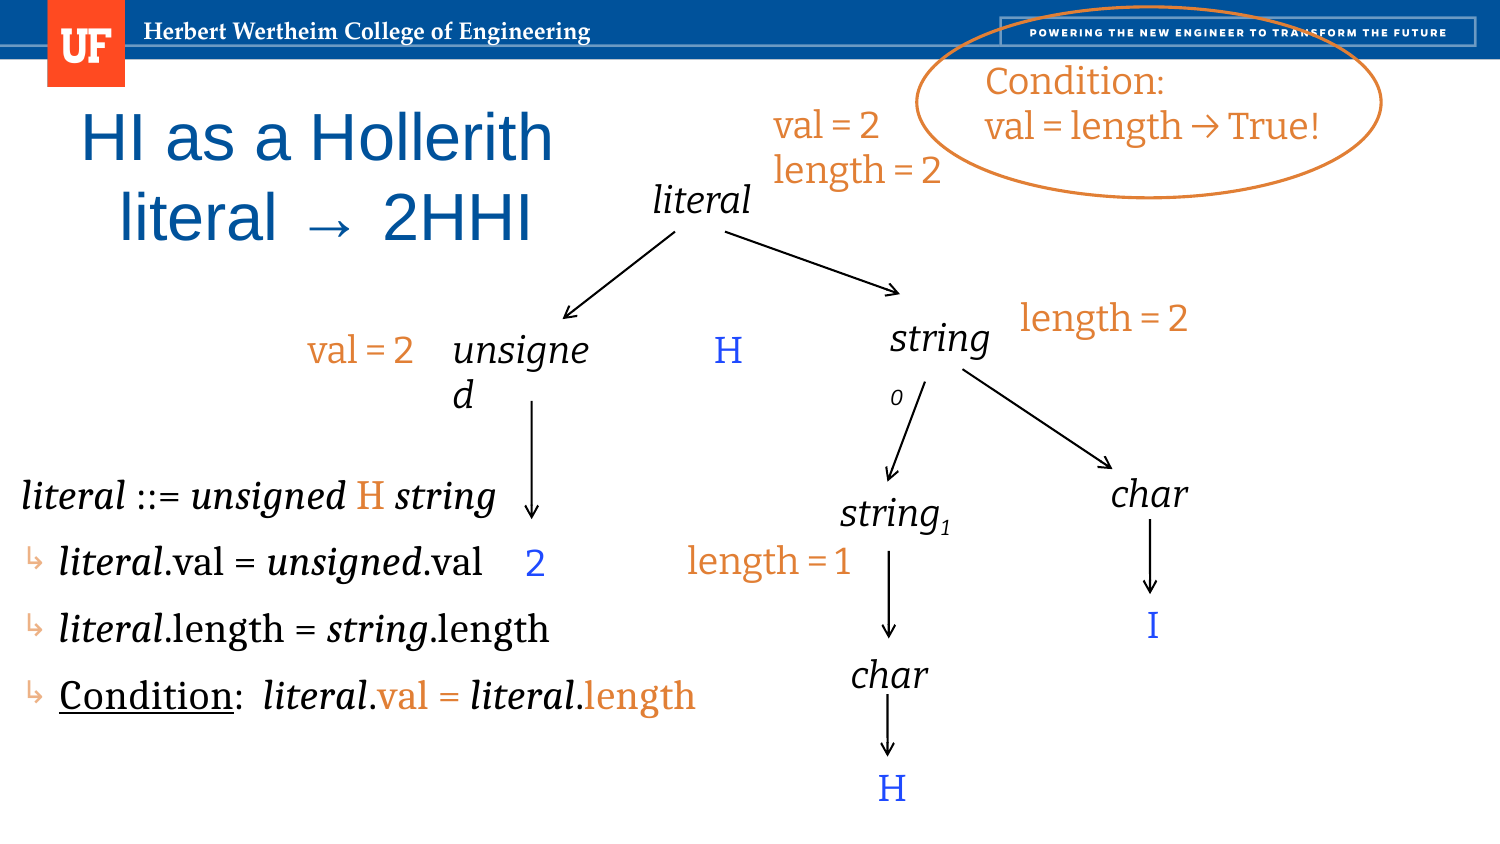

Condition:
val = length → True!
val = 2
length = 2
# HI as a Hollerith literal → 2HHI
literal

length = 2
val = 2
string0
unsigned
H

literal ::= unsigned H string
literal.val = unsigned.val
literal.length = string.length
Condition:  literal.val = literal.length
char
string1
length = 1

2

I
char

H